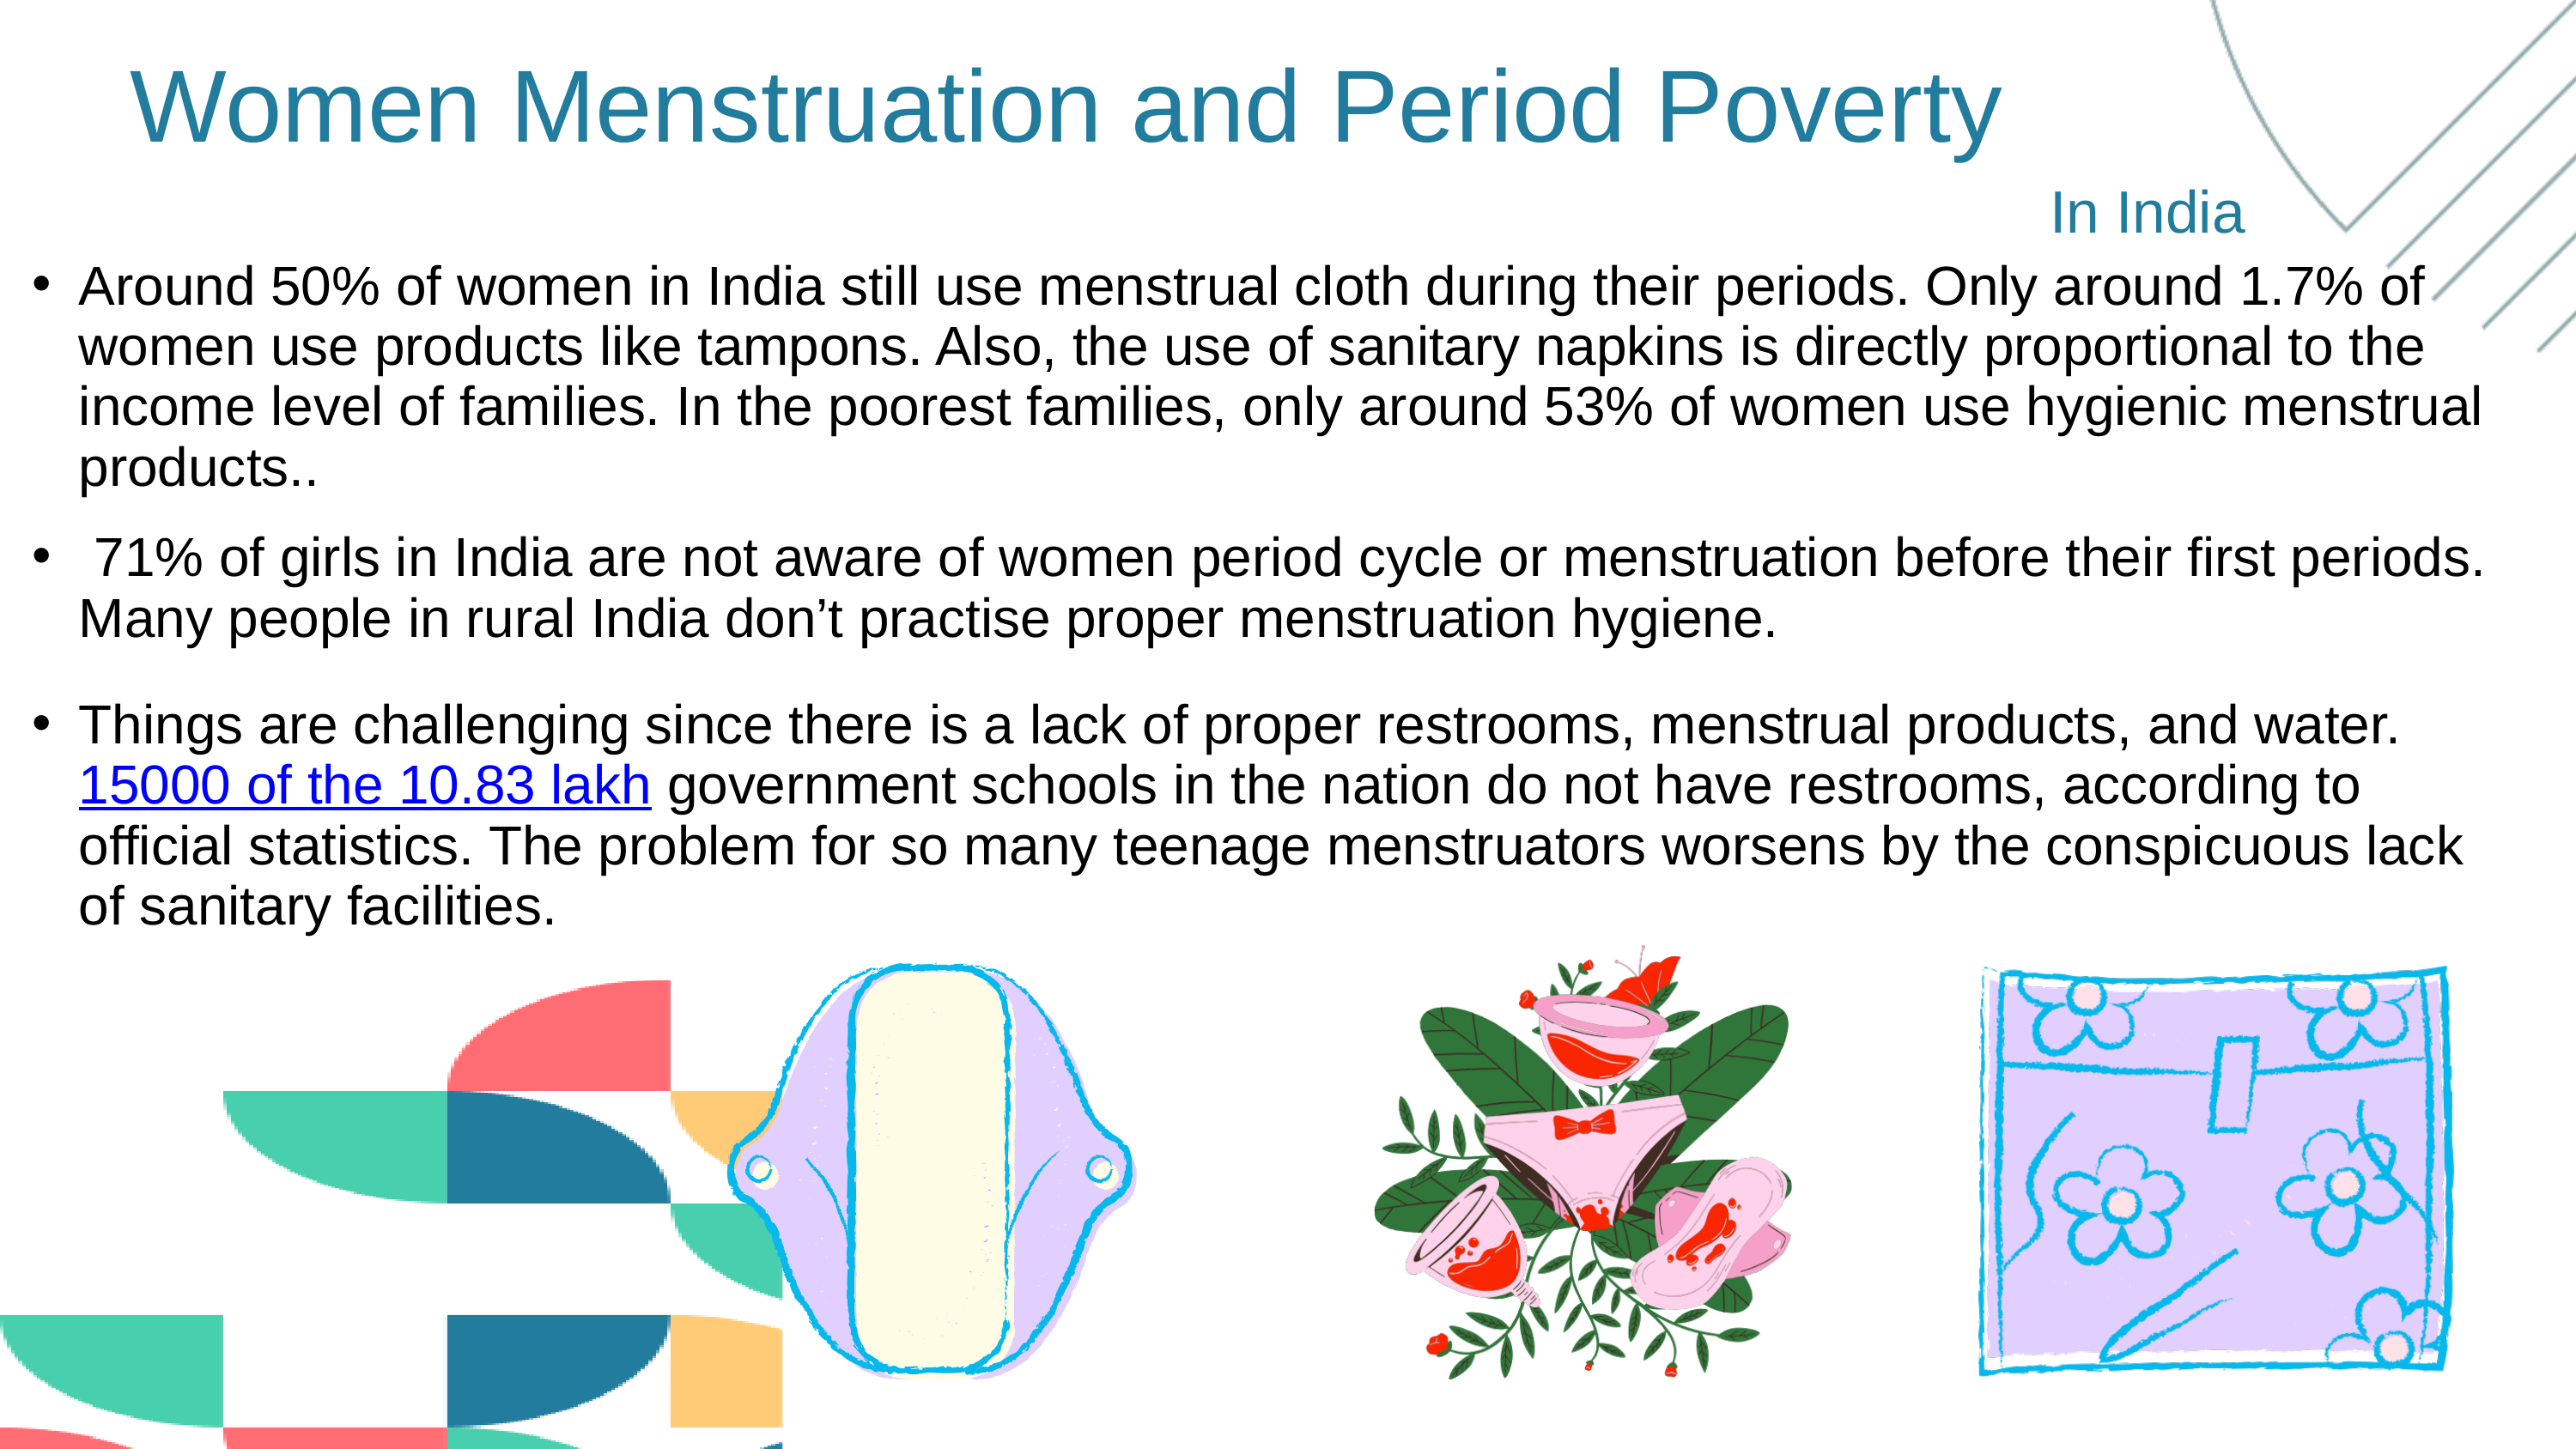

Women Menstruation and Period Poverty
In India
Around 50% of women in India still use menstrual cloth during their periods. Only around 1.7% of women use products like tampons. Also, the use of sanitary napkins is directly proportional to the income level of families. In the poorest families, only around 53% of women use hygienic menstrual products..
 71% of girls in India are not aware of women period cycle or menstruation before their first periods. Many people in rural India don’t practise proper menstruation hygiene.
Things are challenging since there is a lack of proper restrooms, menstrual products, and water. 15000 of the 10.83 lakh government schools in the nation do not have restrooms, according to official statistics. The problem for so many teenage menstruators worsens by the conspicuous lack of sanitary facilities.